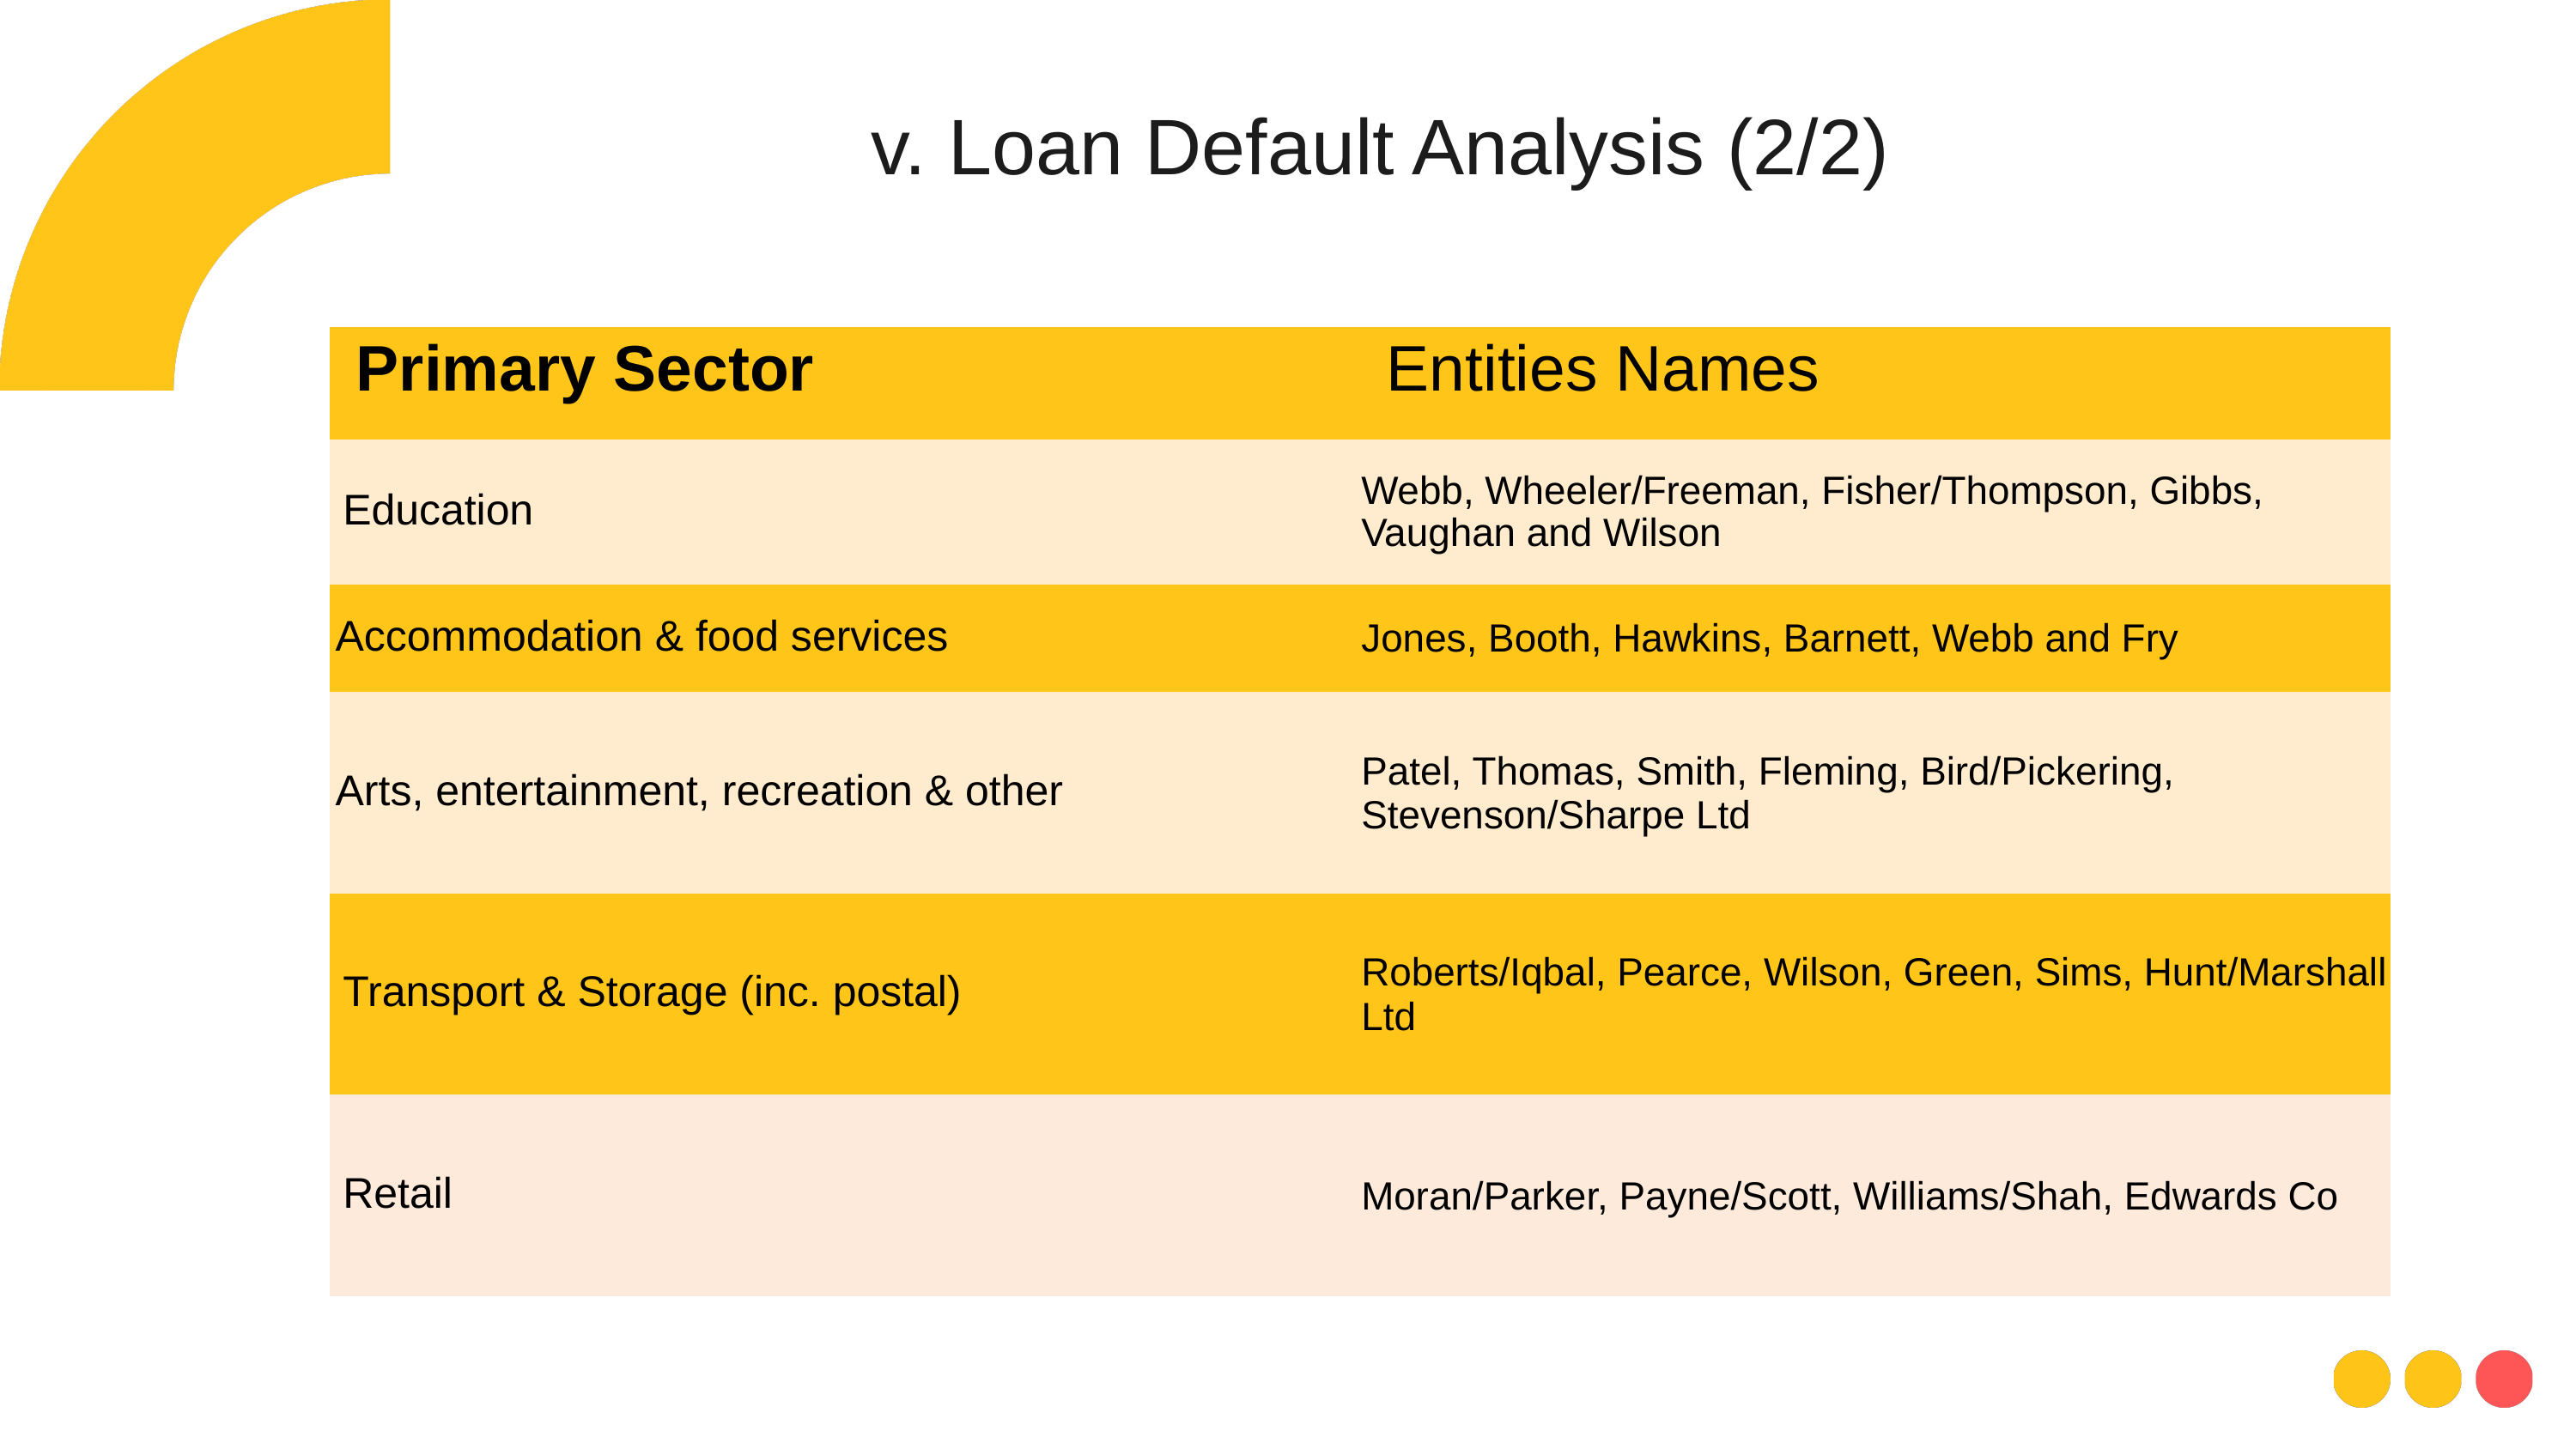

v. Loan Default Analysis (2/2)

| Primary Sector | Entities Names |
| --- | --- |
| Education | Webb, Wheeler/Freeman, Fisher/Thompson, Gibbs, Vaughan and Wilson |
| Accommodation & food services | Jones, Booth, Hawkins, Barnett, Webb and Fry |
| Arts, entertainment, recreation & other | Patel, Thomas, Smith, Fleming, Bird/Pickering, Stevenson/Sharpe Ltd |
| Transport & Storage (inc. postal) | Roberts/Iqbal, Pearce, Wilson, Green, Sims, Hunt/Marshall Ltd |
| Retail | Moran/Parker, Payne/Scott, Williams/Shah, Edwards Co |